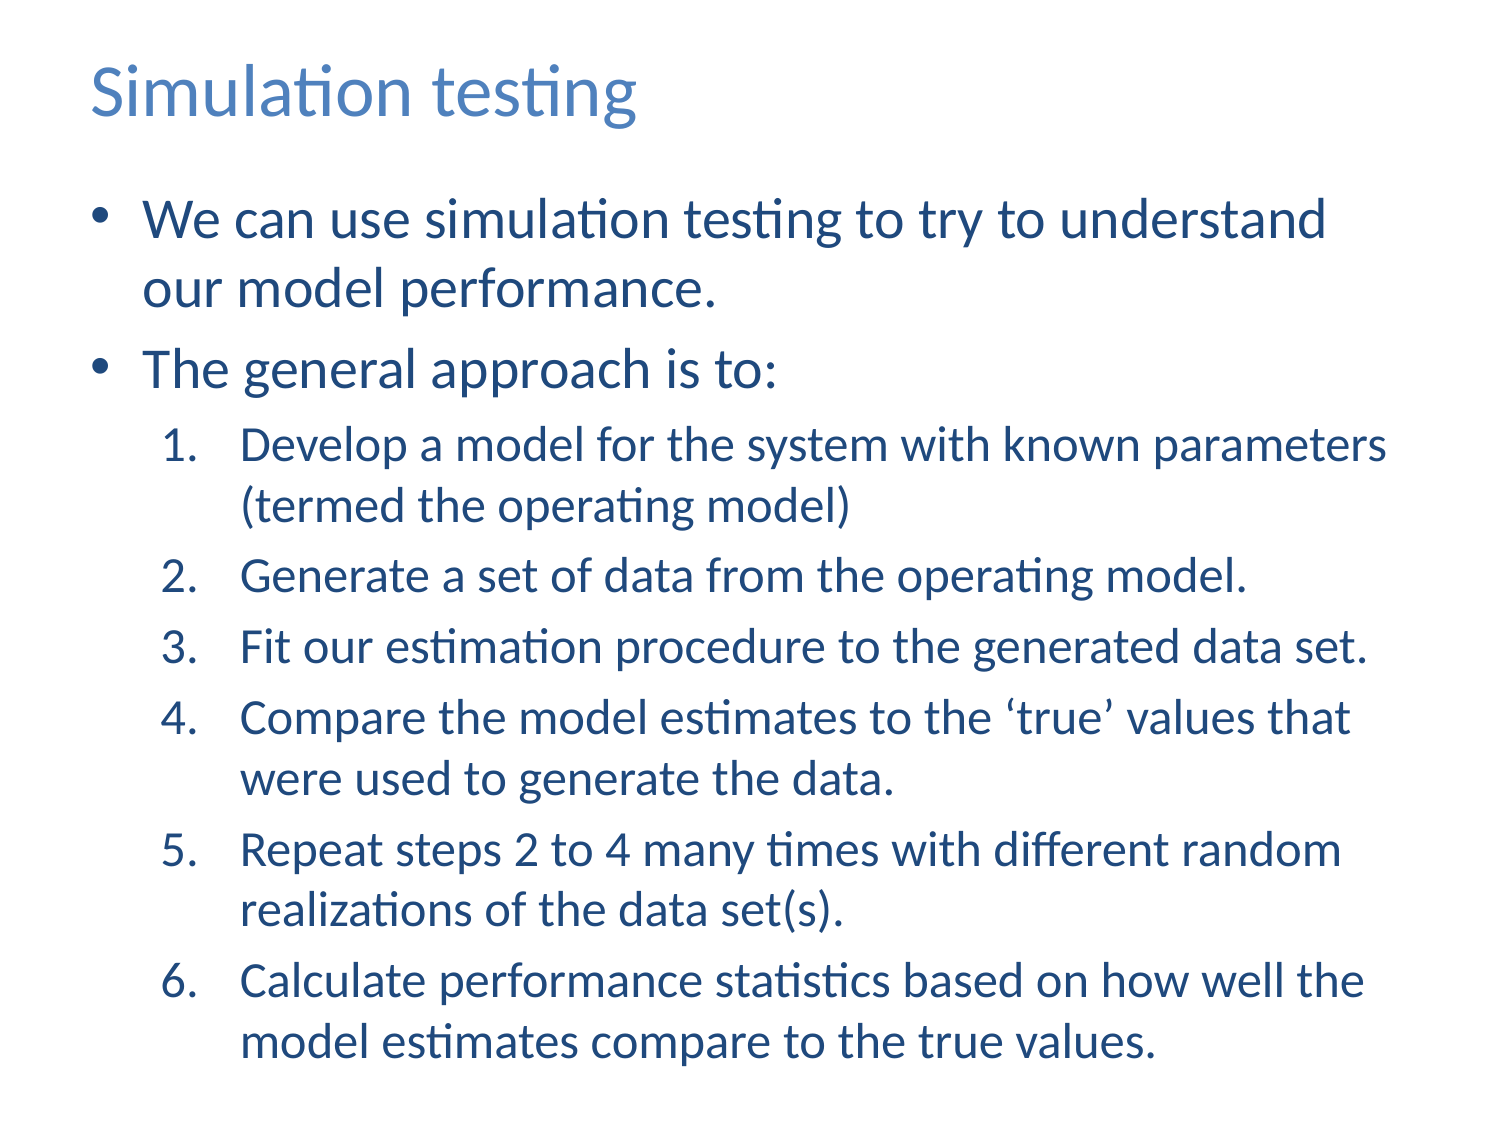

# Simulation testing
We can use simulation testing to try to understand our model performance.
The general approach is to:
Develop a model for the system with known parameters (termed the operating model)
Generate a set of data from the operating model.
Fit our estimation procedure to the generated data set.
Compare the model estimates to the ‘true’ values that were used to generate the data.
Repeat steps 2 to 4 many times with different random realizations of the data set(s).
Calculate performance statistics based on how well the model estimates compare to the true values.